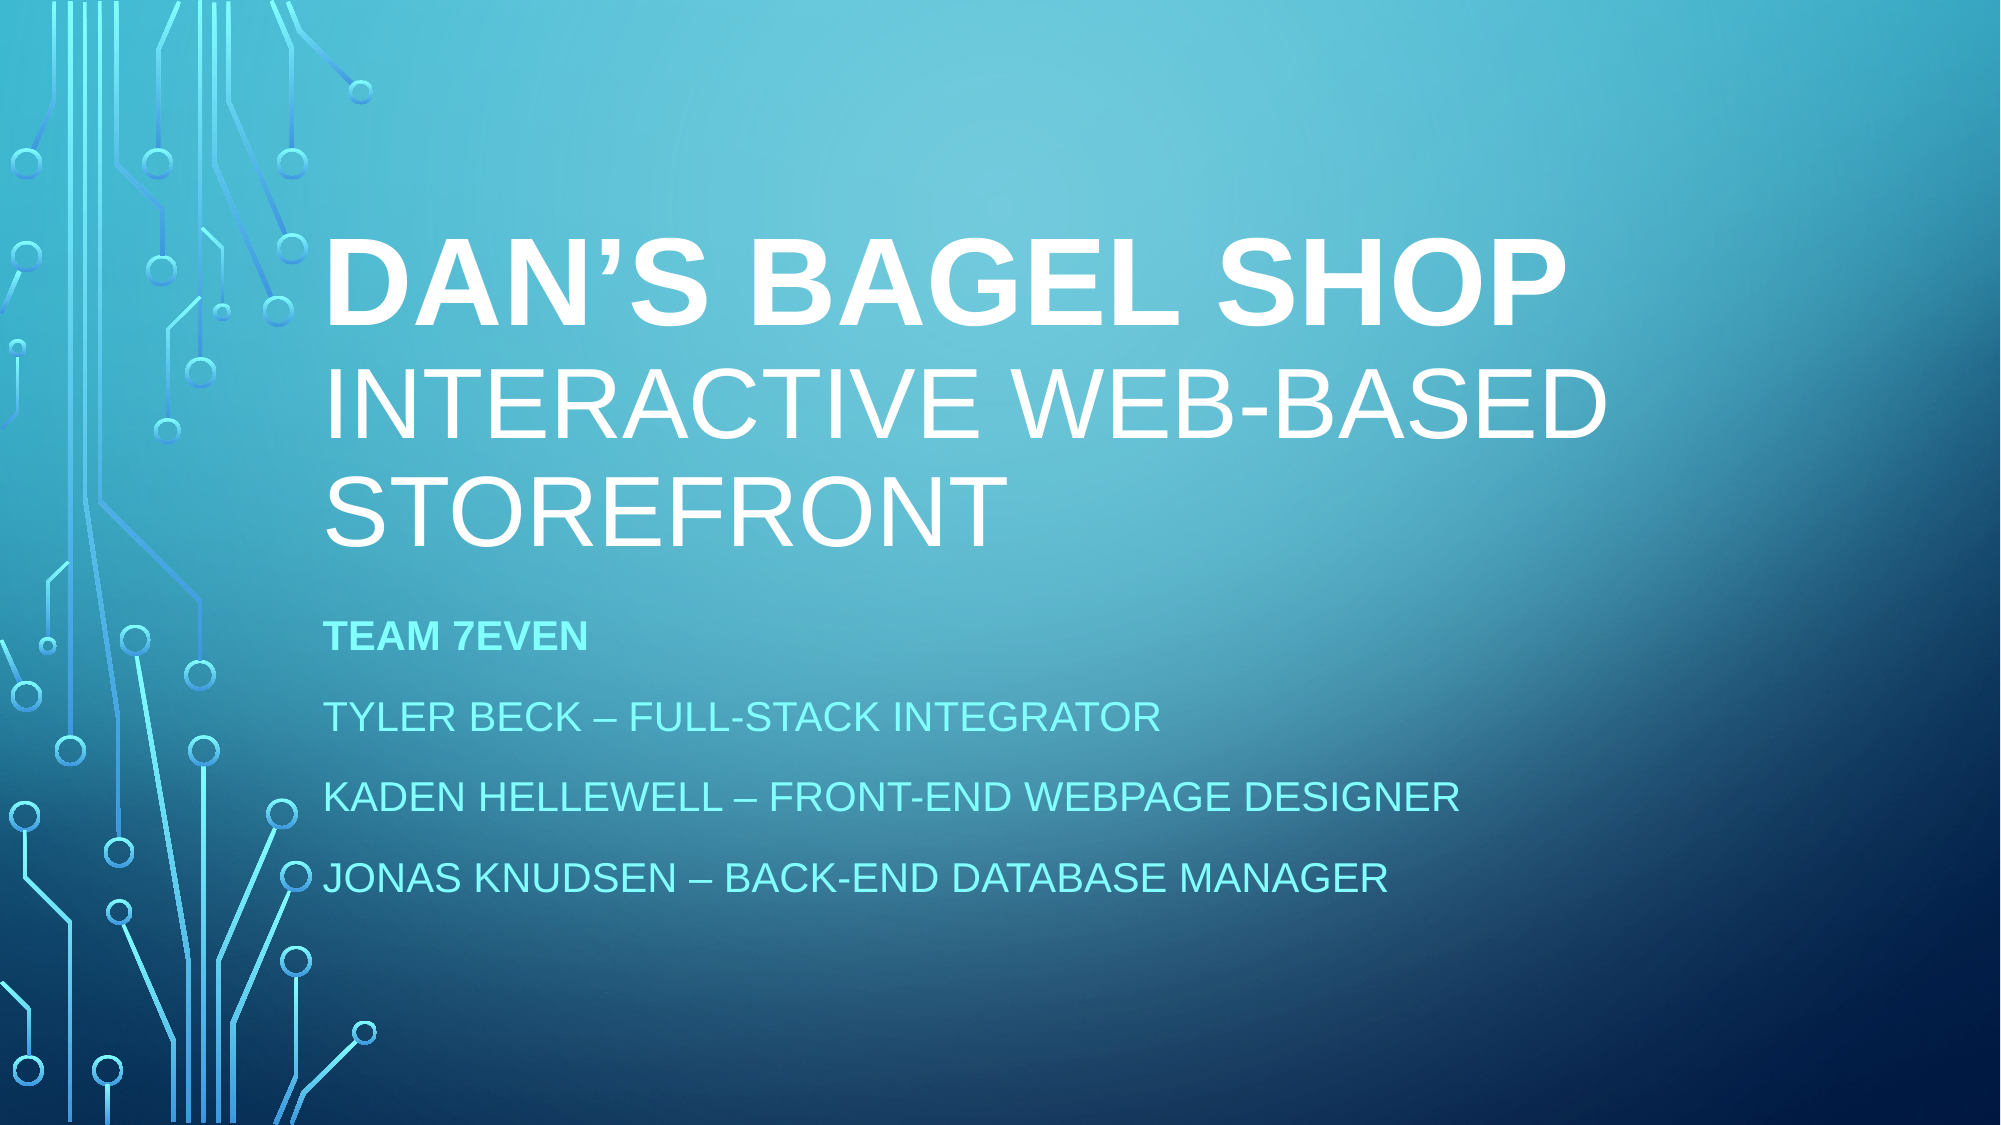

# Dan’s Bagel Shop Interactive Web-Based Storefront
Team 7even
Tyler Beck – Full-Stack Integrator
Kaden Hellewell – Front-end Webpage Designer
Jonas Knudsen – Back-end Database Manager